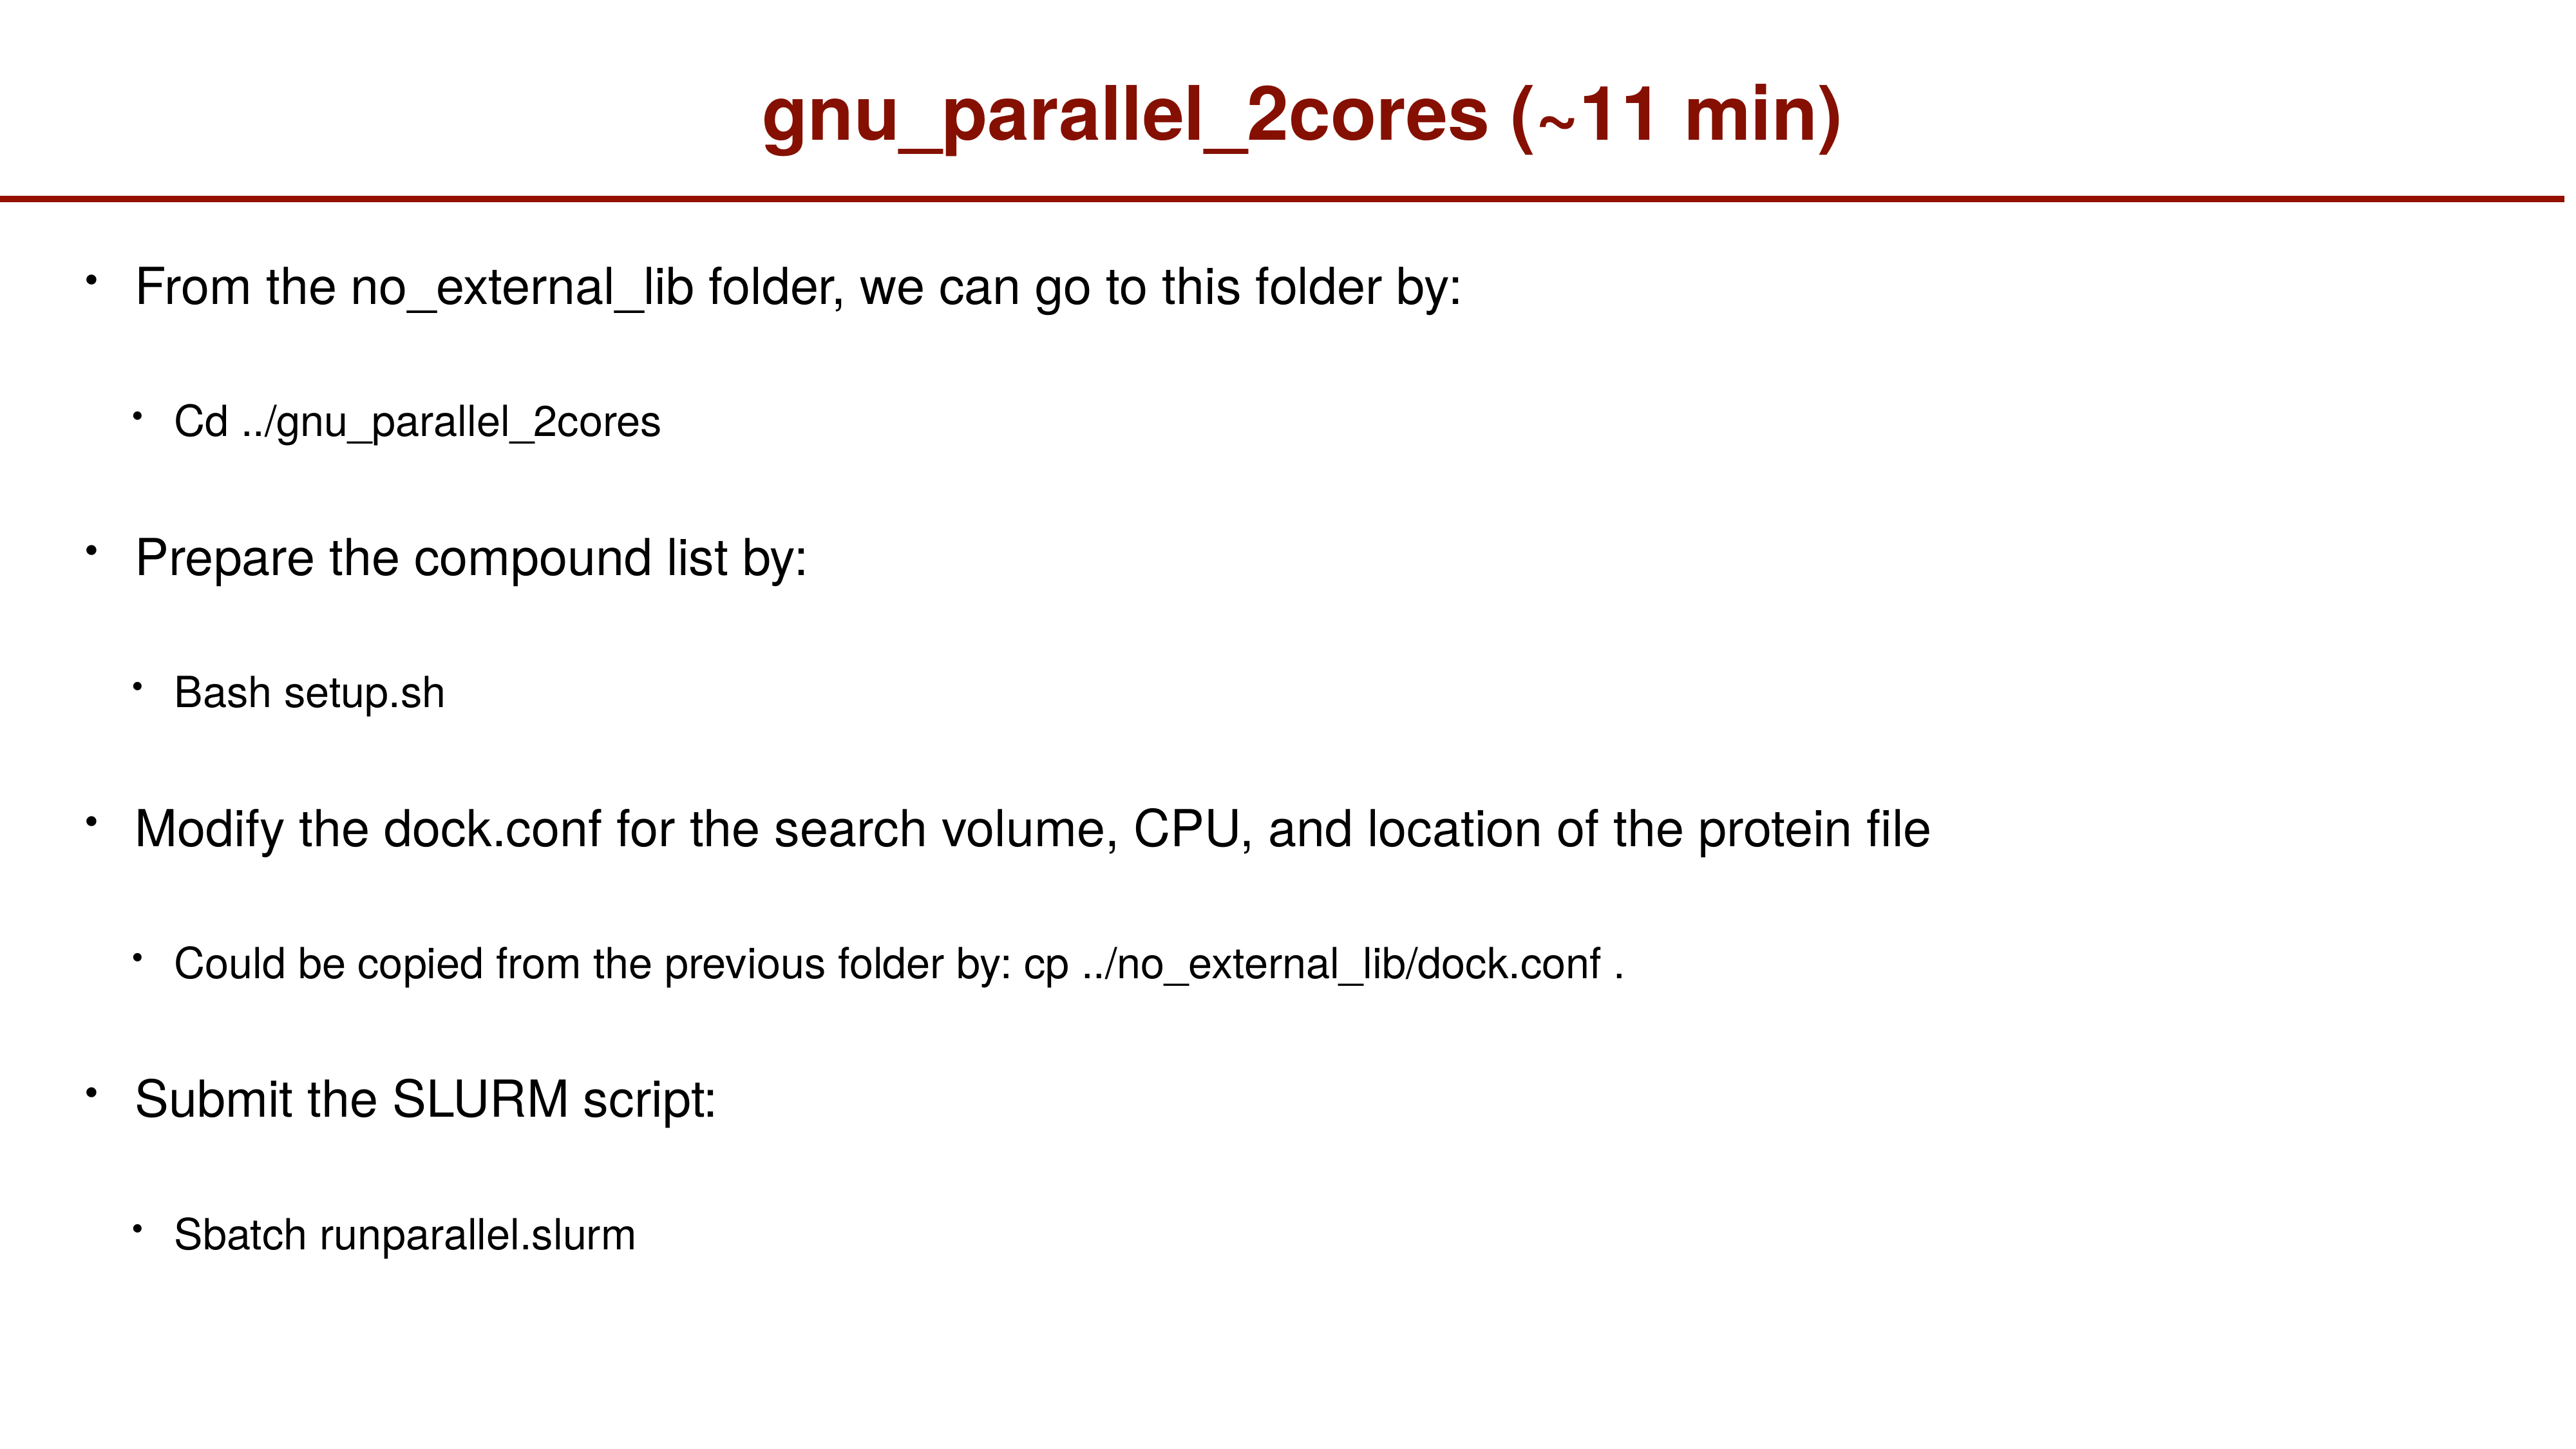

# gnu_parallel_2cores (~11 min)
From the no_external_lib folder, we can go to this folder by:
Cd ../gnu_parallel_2cores
Prepare the compound list by:
Bash setup.sh
Modify the dock.conf for the search volume, CPU, and location of the protein file
Could be copied from the previous folder by: cp ../no_external_lib/dock.conf .
Submit the SLURM script:
Sbatch runparallel.slurm